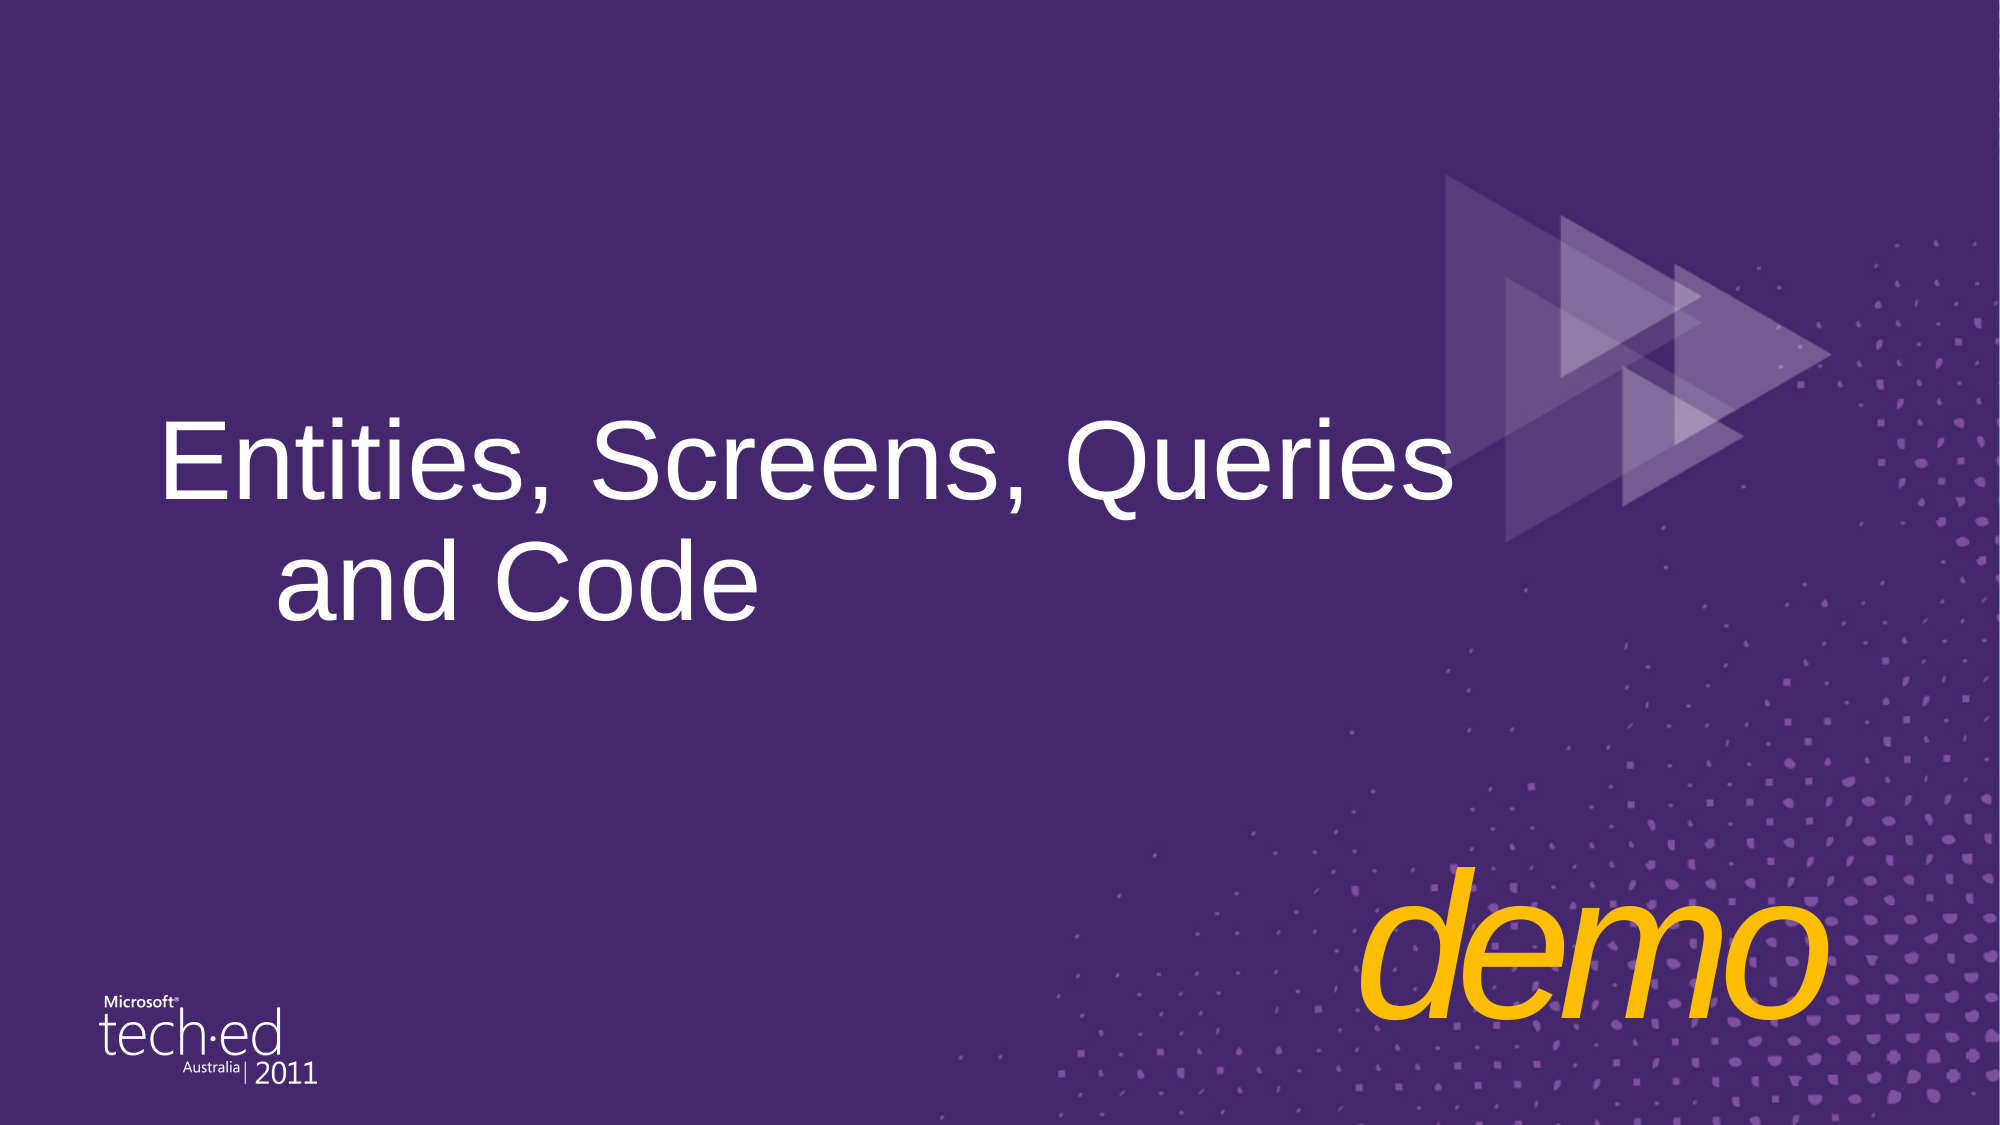

# Entities, Screens, Queries and Code

demo